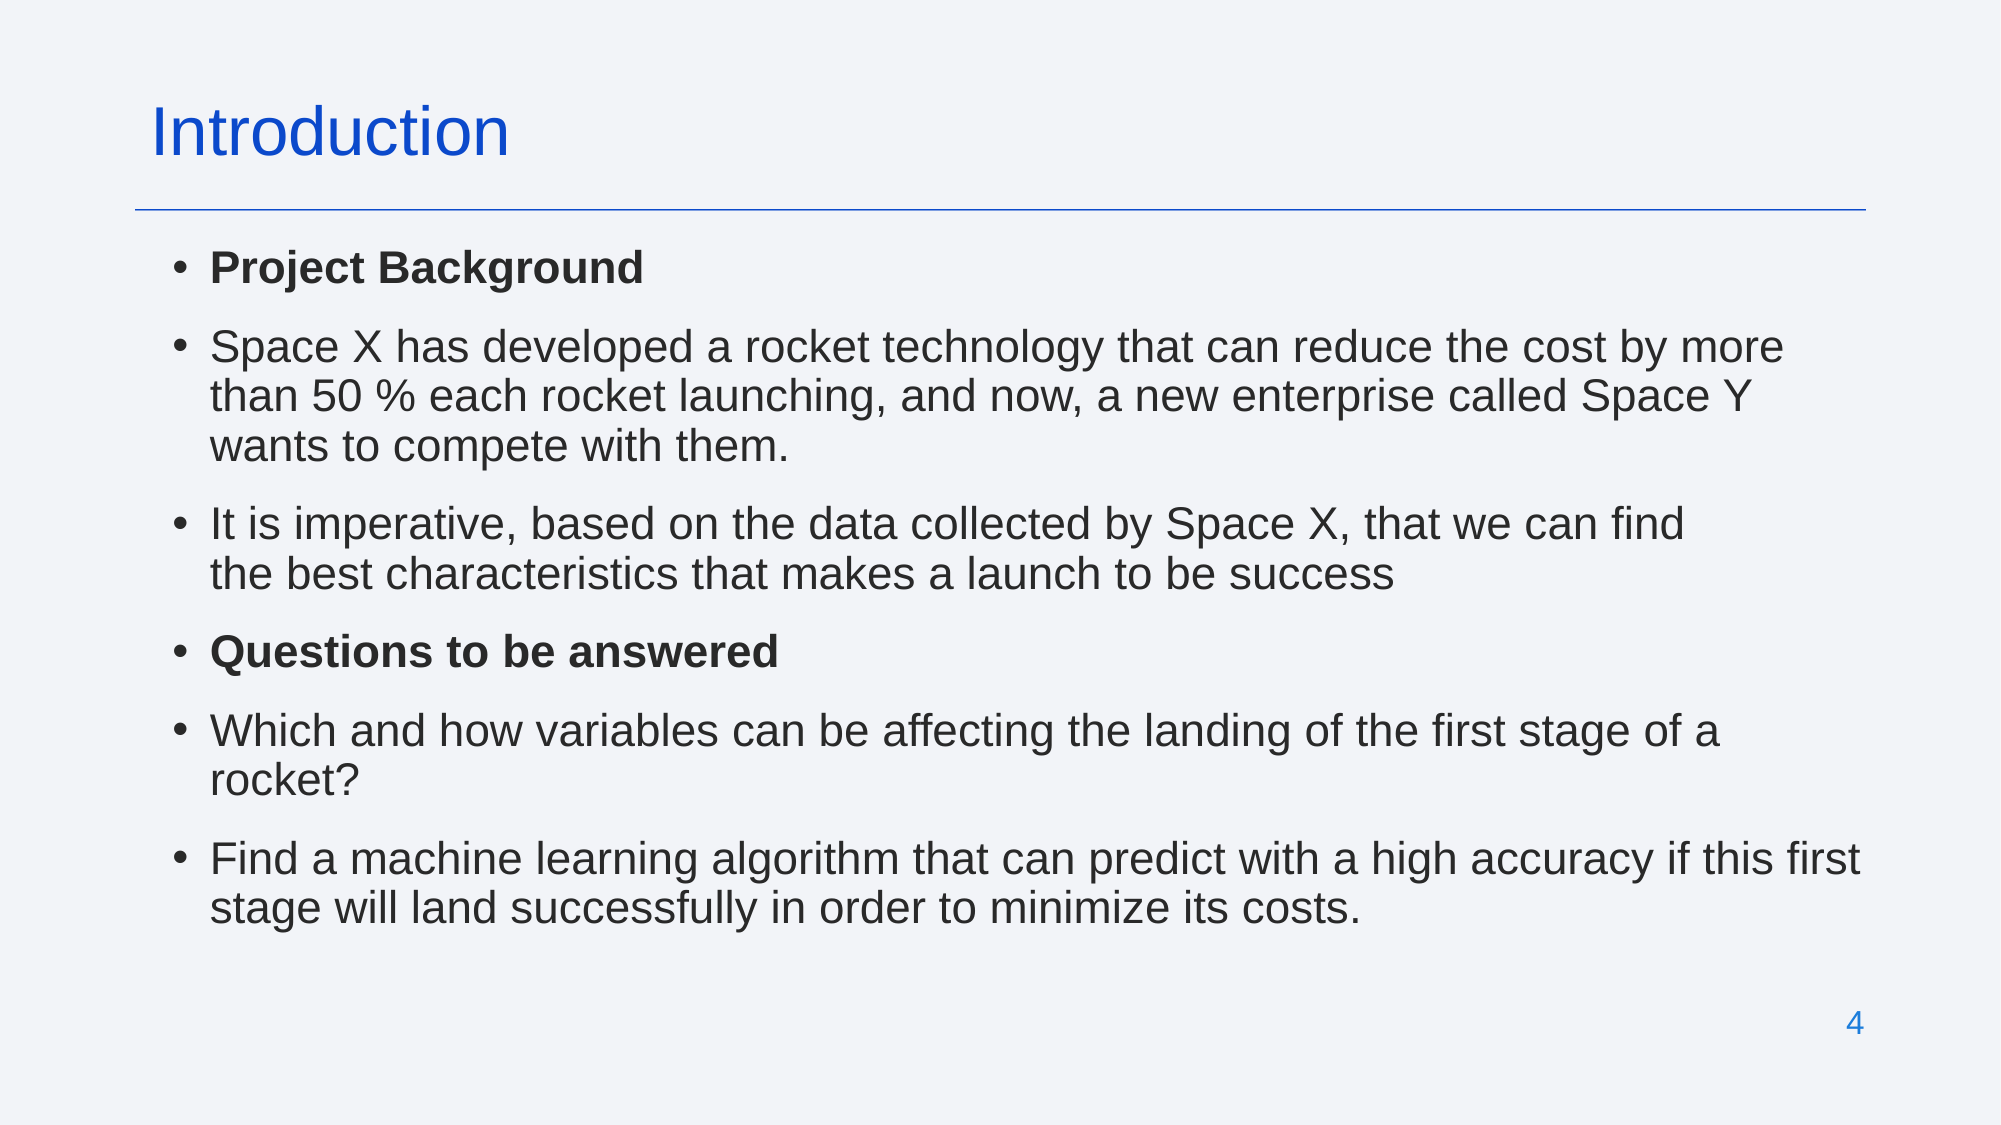

Introduction
Project Background
Space X has developed a rocket technology that can reduce the cost by more than 50 % each rocket launching, and now, a new enterprise called Space Y wants to compete with them.
It is imperative, based on the data collected by Space X, that we can find the best characteristics that makes a launch to be success
Questions to be answered
Which and how variables can be affecting the landing of the first stage of a rocket?
Find a machine learning algorithm that can predict with a high accuracy if this first stage will land successfully in order to minimize its costs.
4